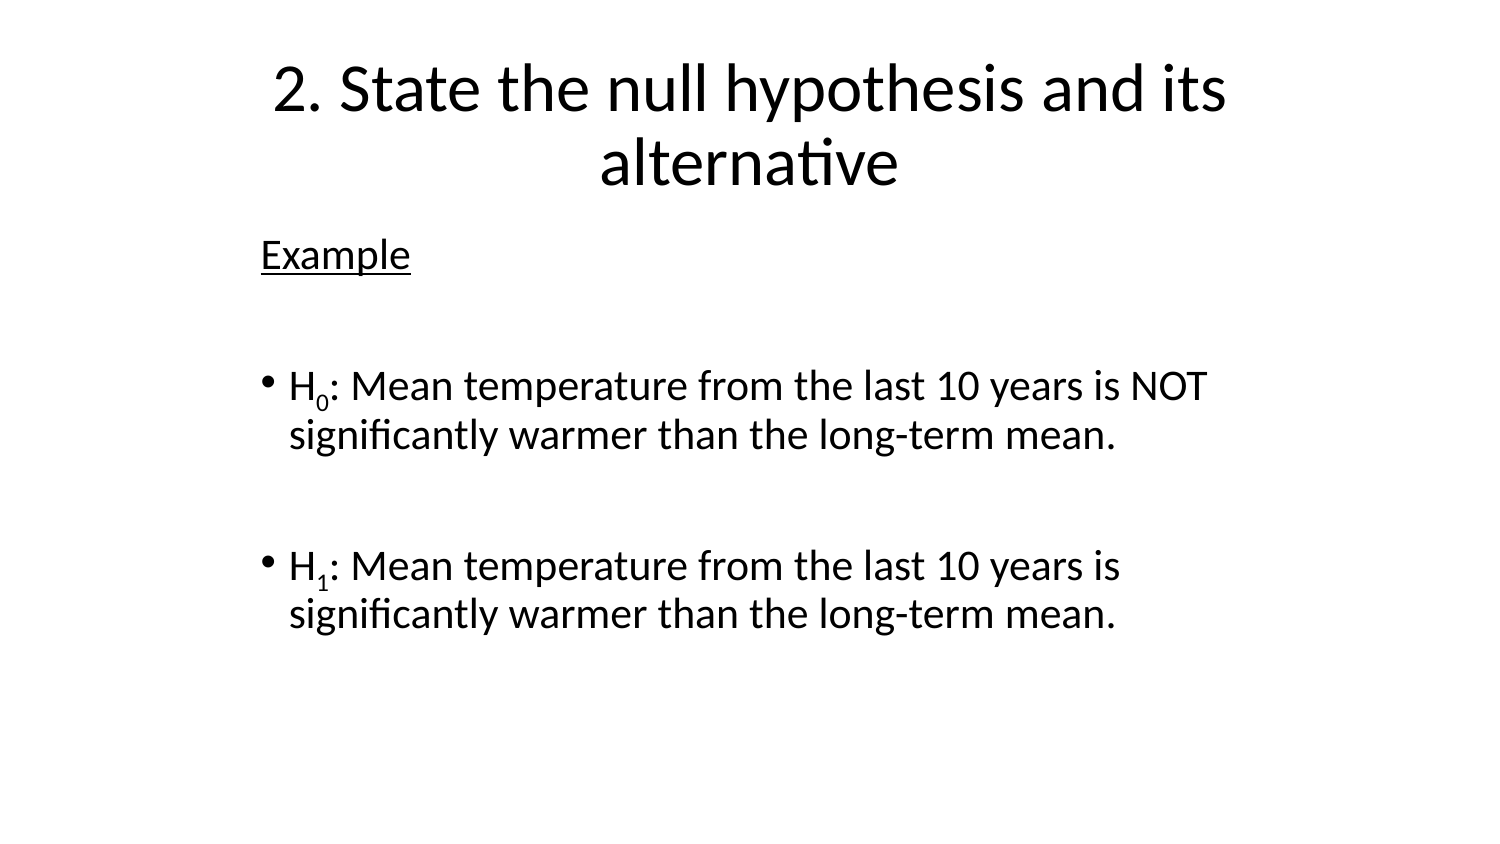

# 2. State the null hypothesis and its alternative
Example

H0: Mean temperature from the last 10 years is NOT significantly warmer than the long-term mean.

H1: Mean temperature from the last 10 years is significantly warmer than the long-term mean.